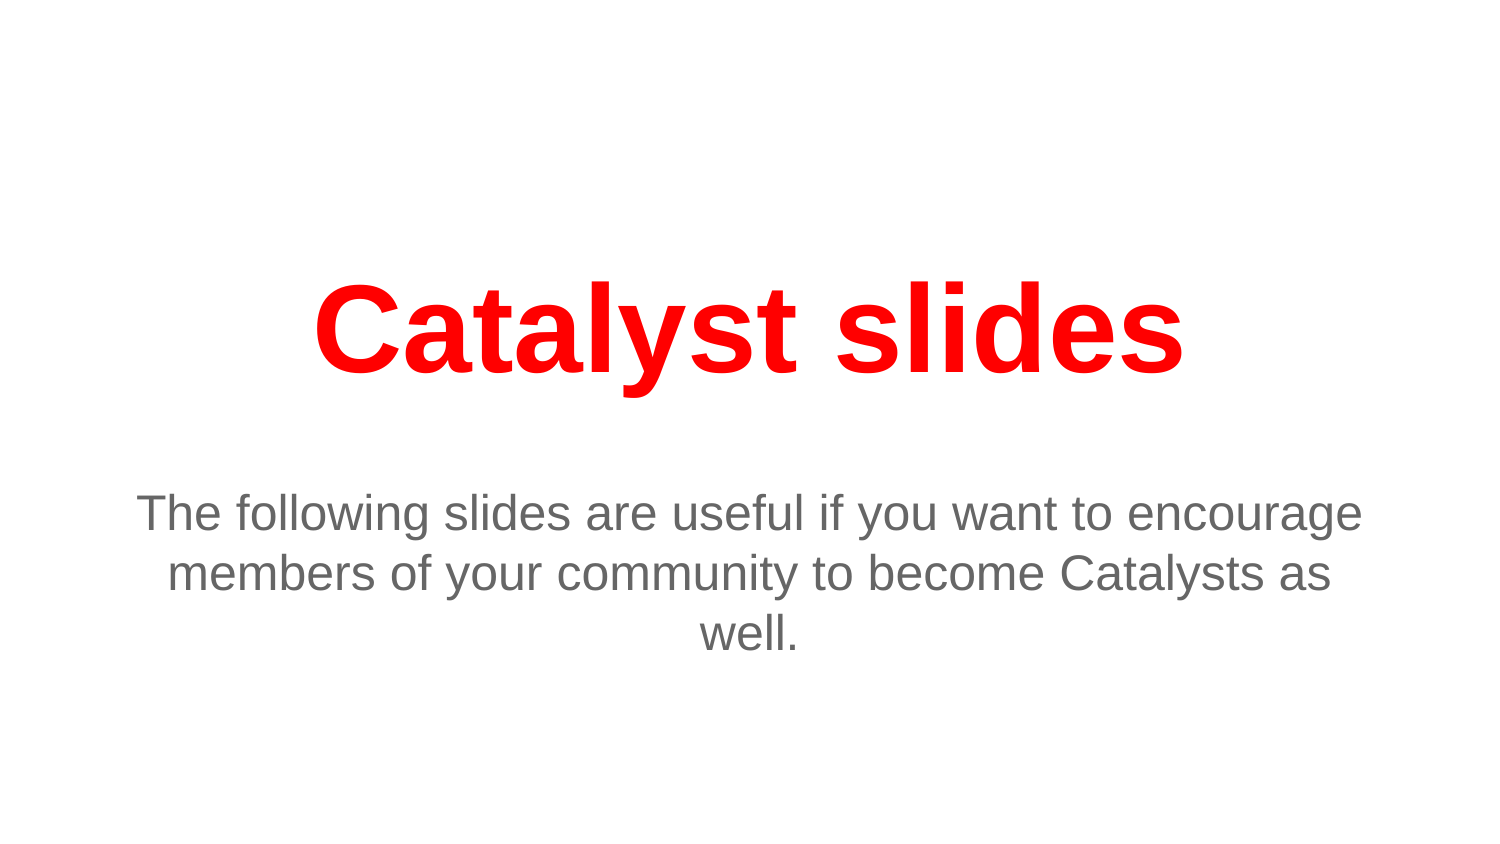

# Catalyst slides
The following slides are useful if you want to encourage members of your community to become Catalysts as well.